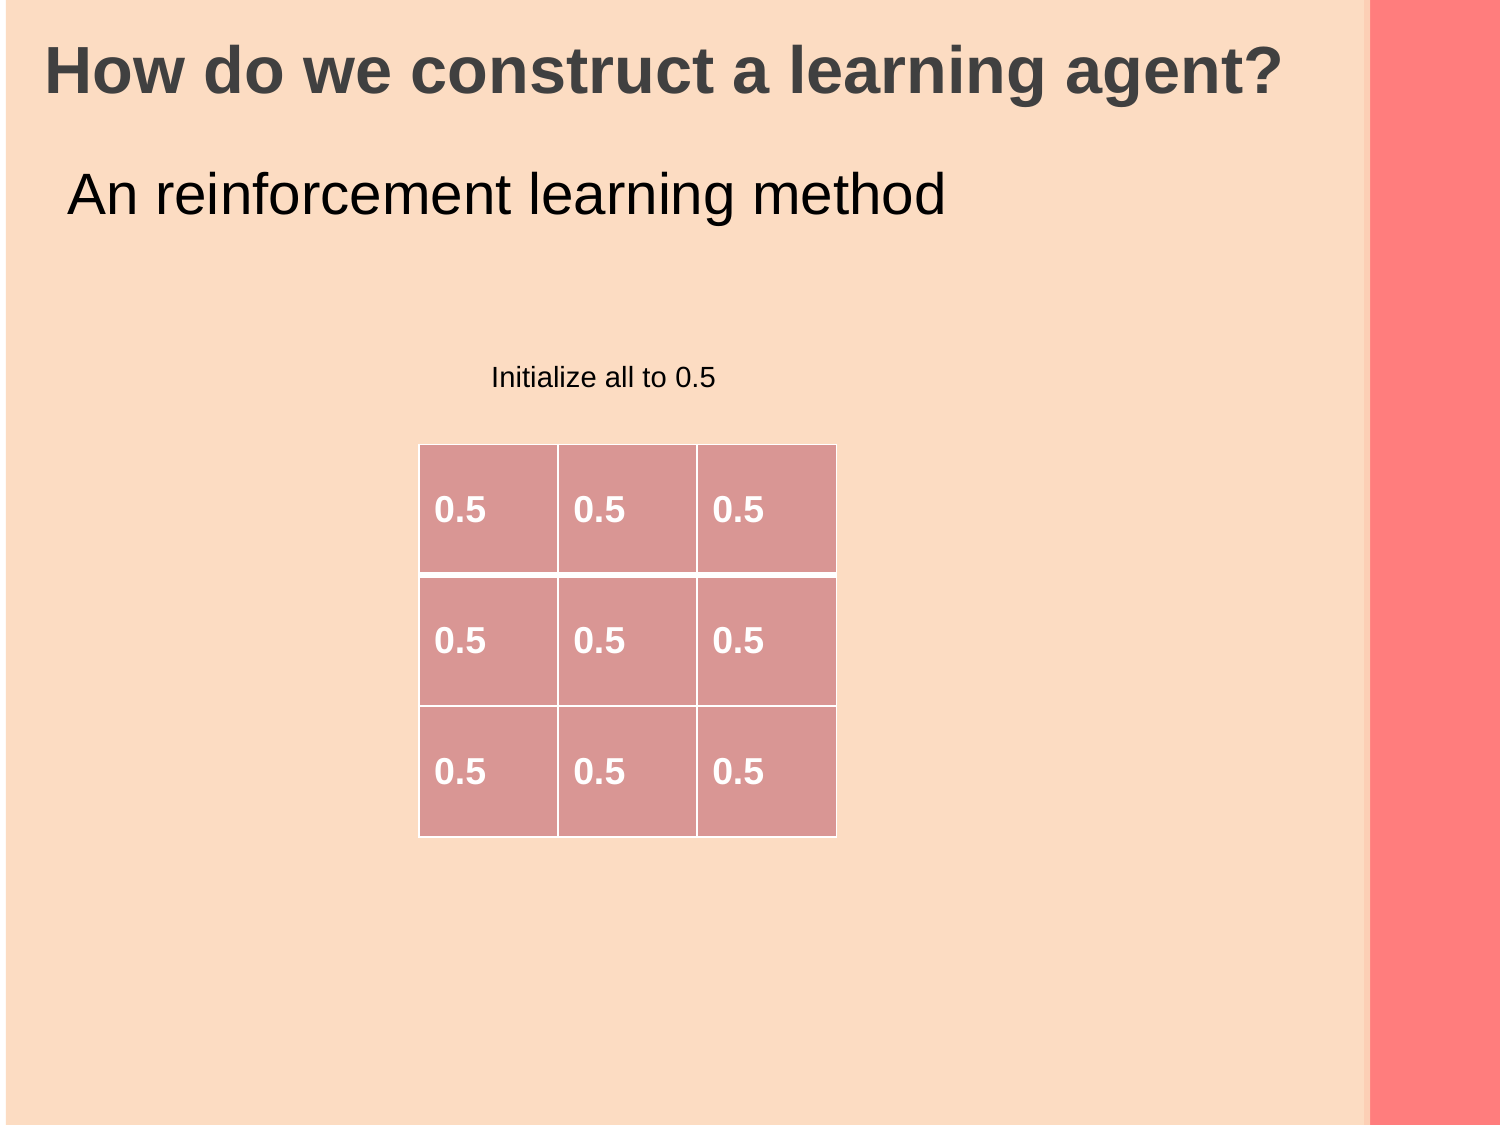

How do we construct a learning agent?
An reinforcement learning method
Initialize all to 0.5
| 0.5 | 0.5 | 0.5 |
| --- | --- | --- |
| 0.5 | 0.5 | 0.5 |
| 0.5 | 0.5 | 0.5 |